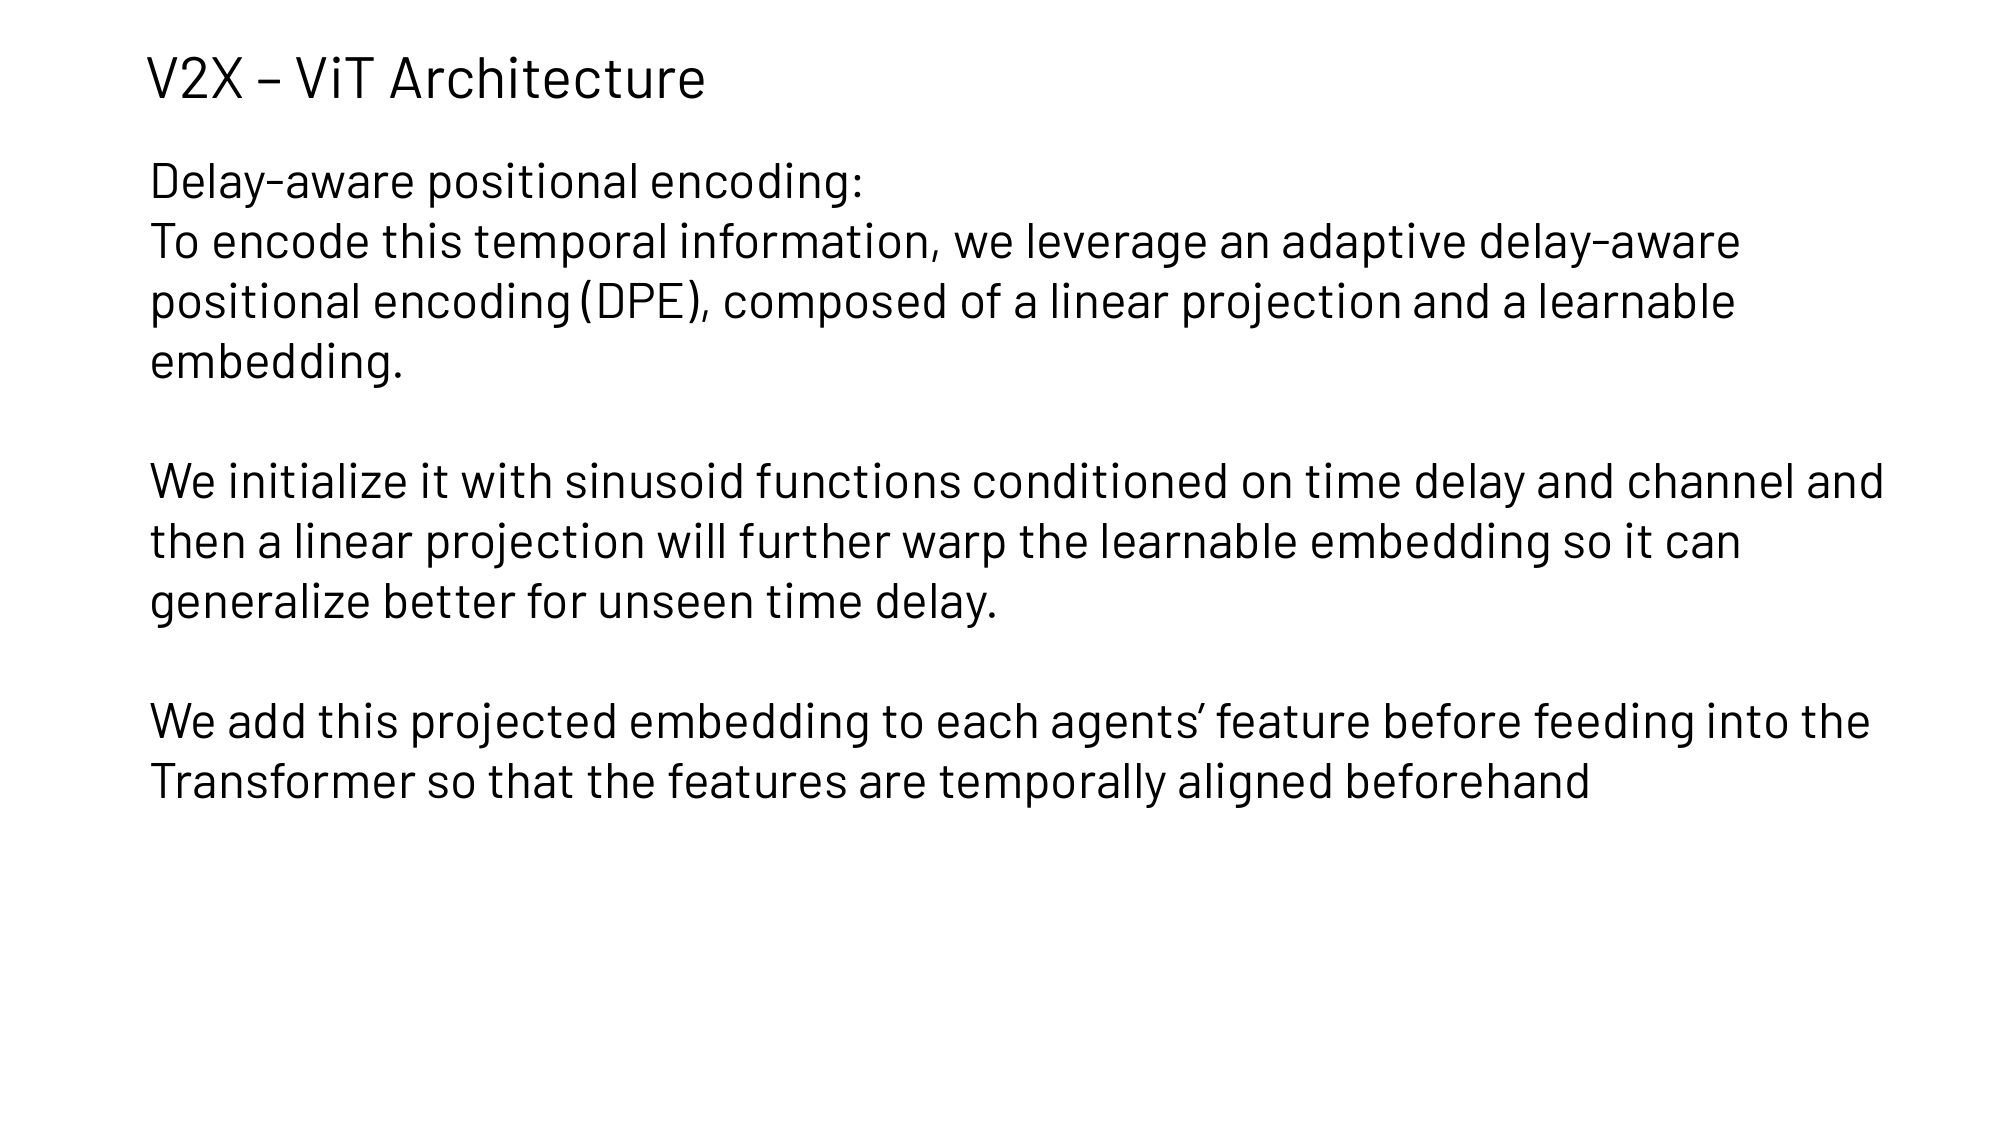

V2X – ViT Architecture
Delay-aware positional encoding:
To encode this temporal information, we leverage an adaptive delay-aware positional encoding (DPE), composed of a linear projection and a learnable embedding.

We initialize it with sinusoid functions conditioned on time delay and channel and then a linear projection will further warp the learnable embedding so it can generalize better for unseen time delay.

We add this projected embedding to each agents’ feature before feeding into the Transformer so that the features are temporally aligned beforehand